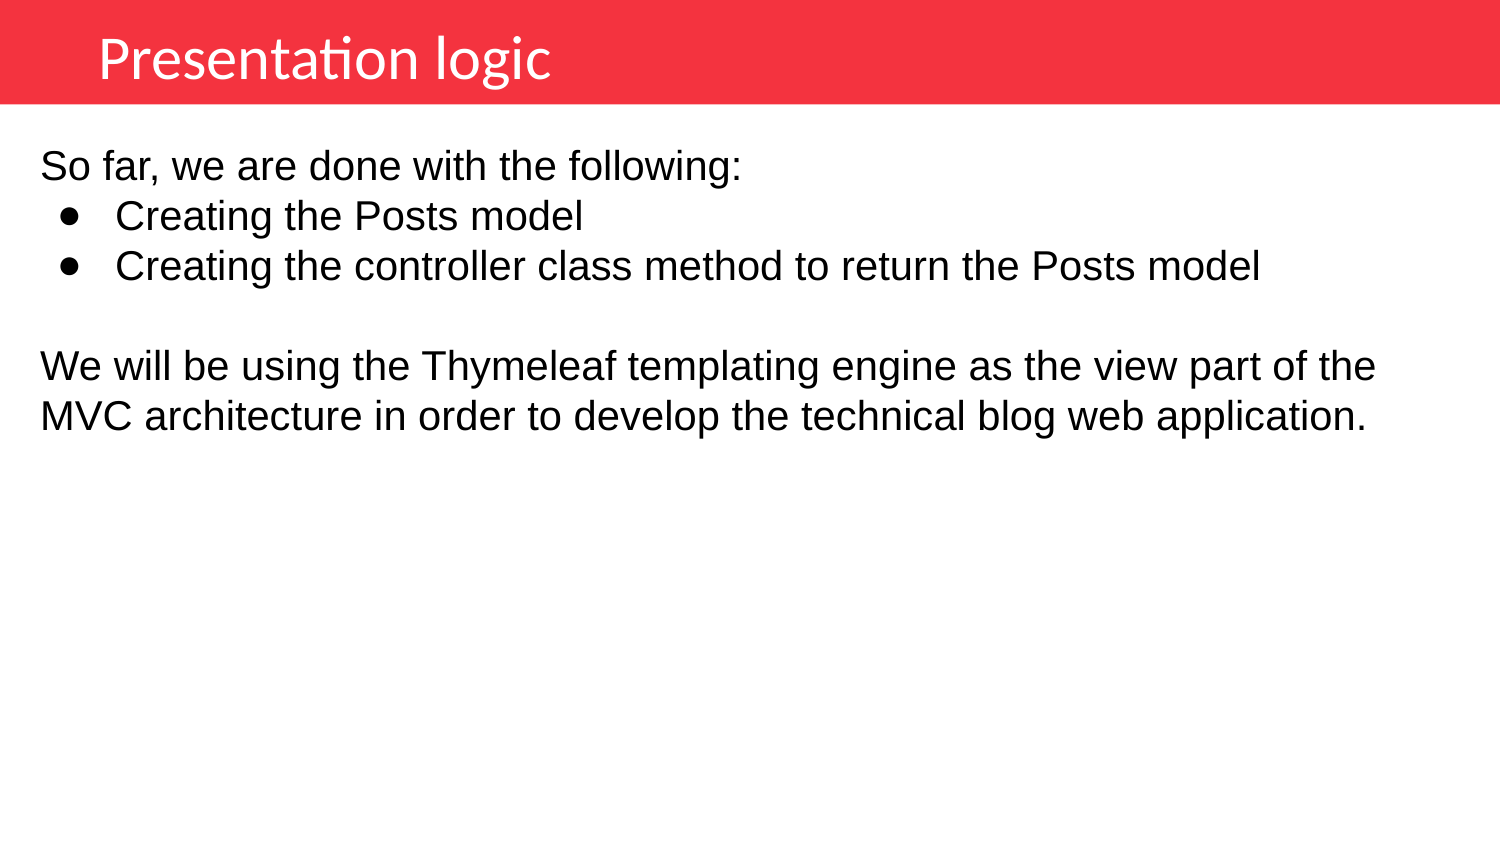

Presentation logic

So far, we are done with the following:
Creating the Posts model
Creating the controller class method to return the Posts model

We will be using the Thymeleaf templating engine as the view part of the MVC architecture in order to develop the technical blog web application.